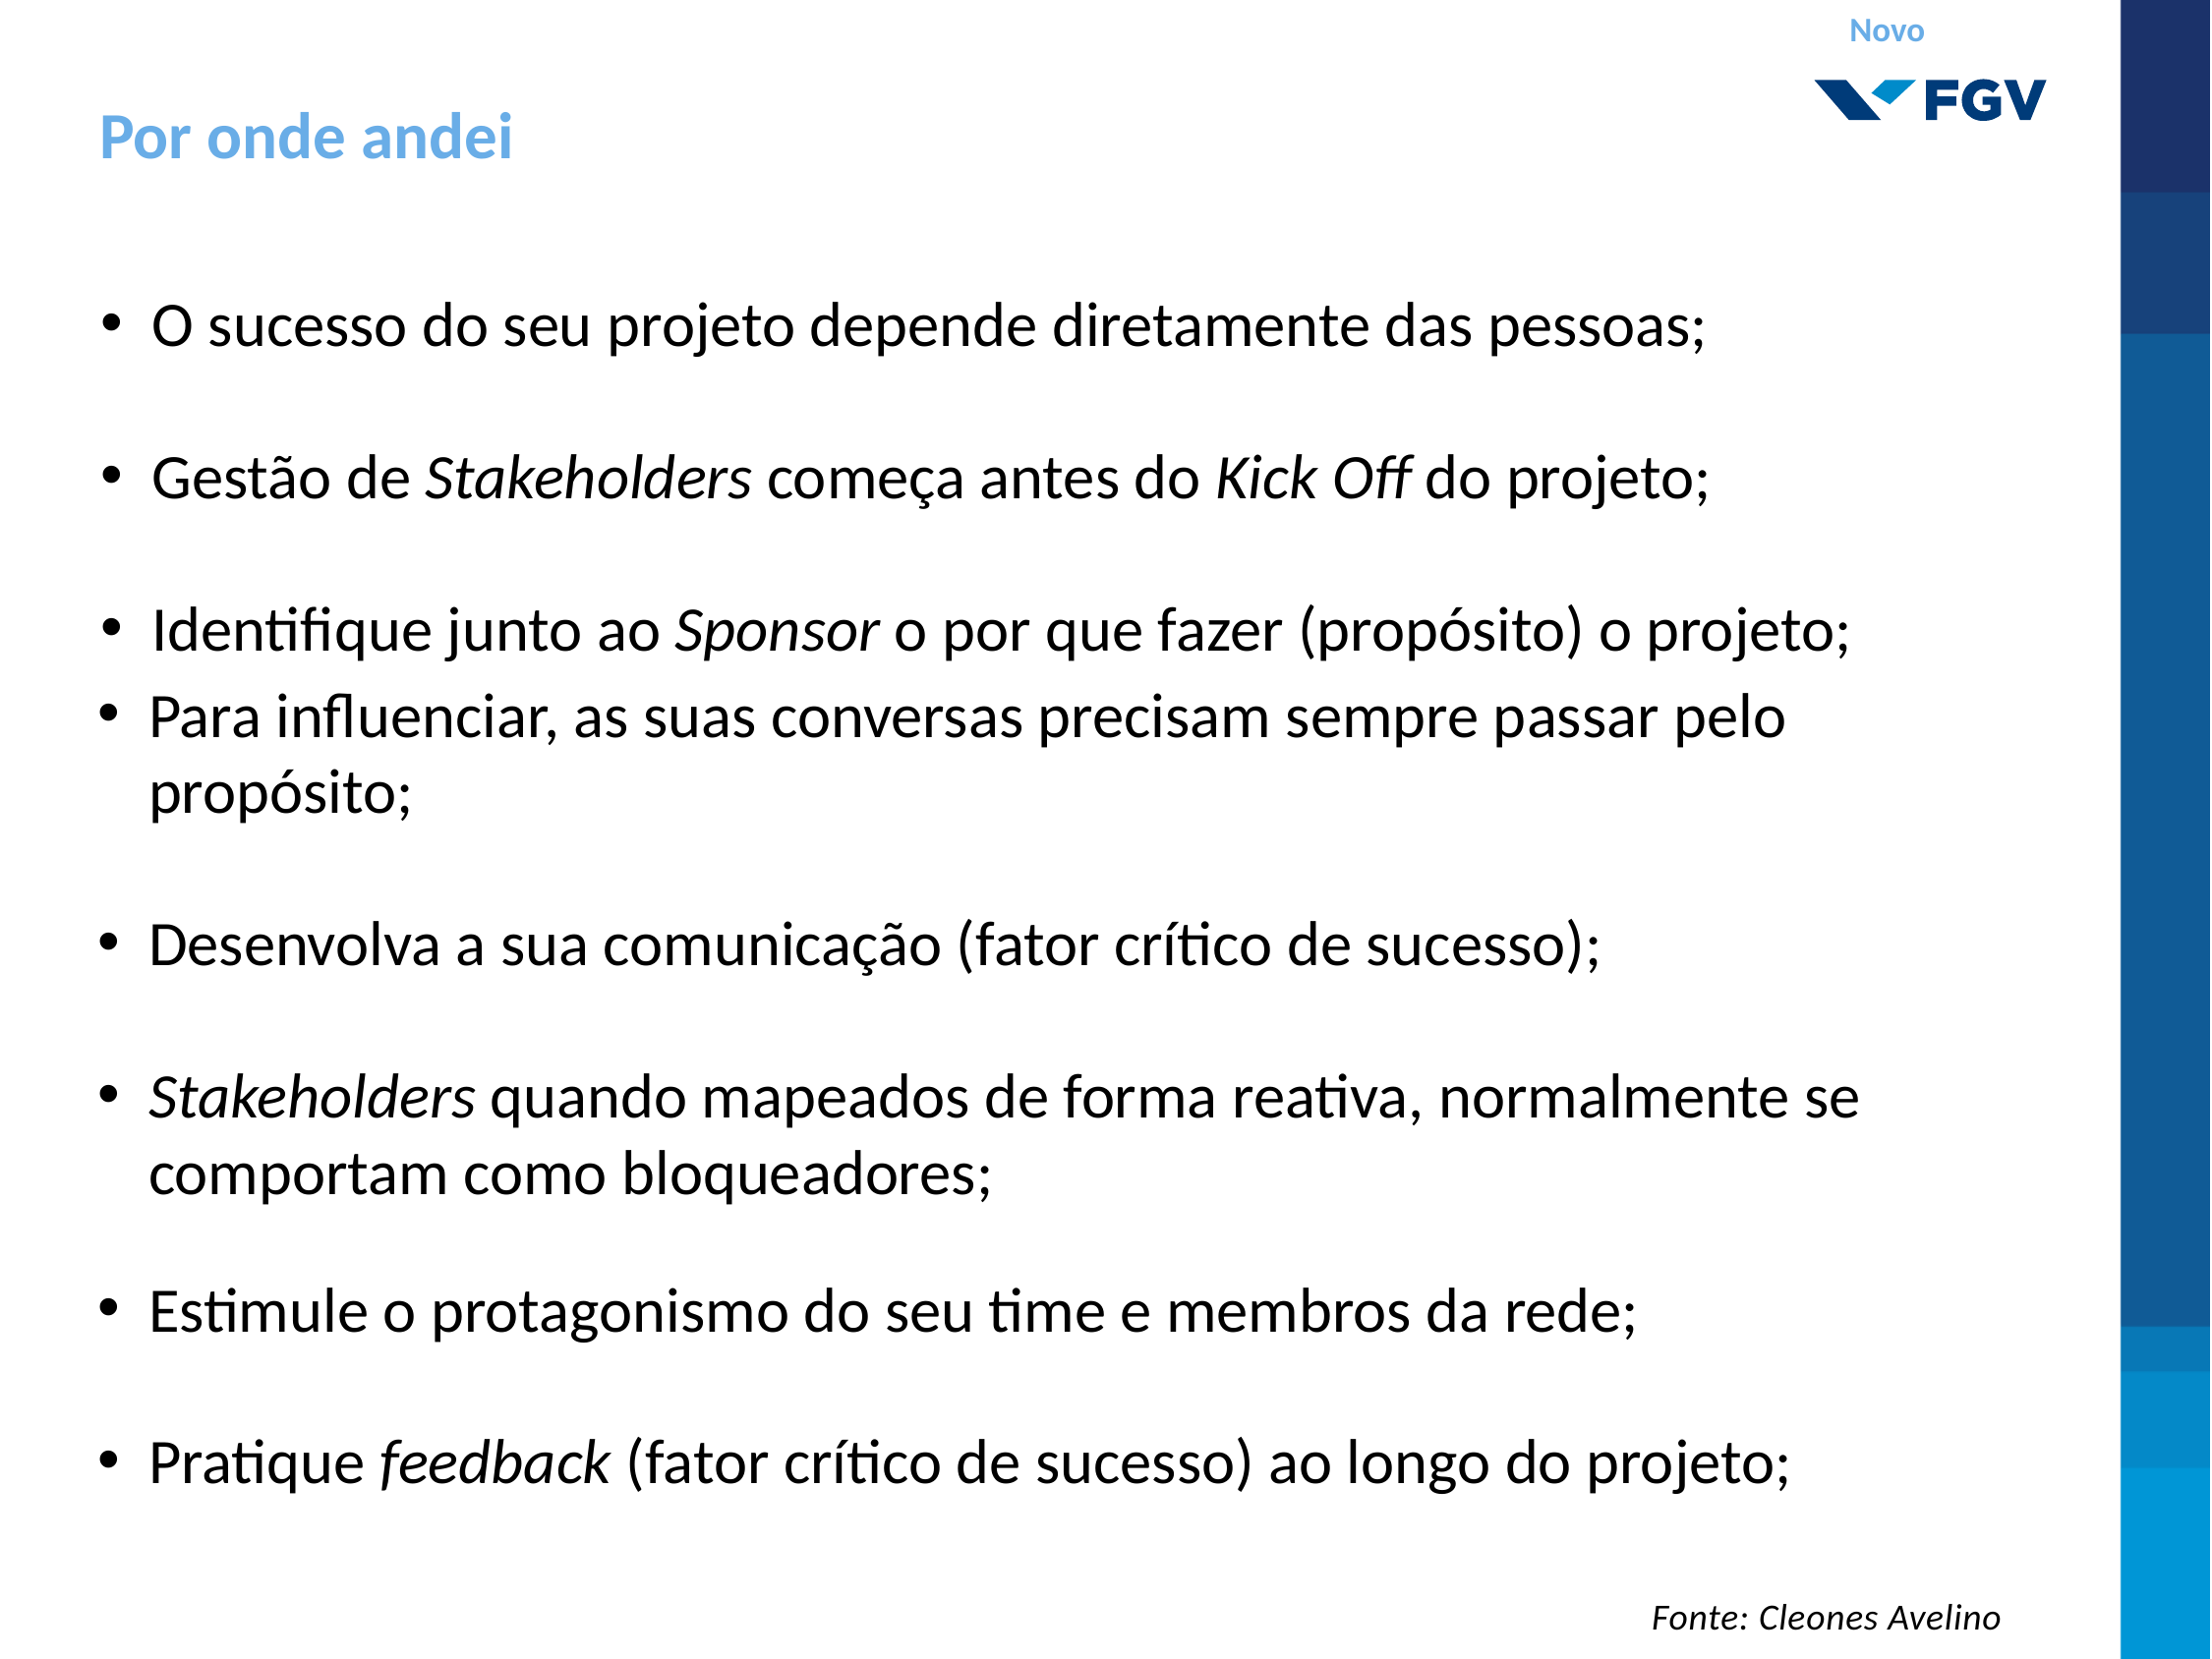

Novo
# Por onde andei
O sucesso do seu projeto depende diretamente das pessoas;

Gestão de Stakeholders começa antes do Kick Off do projeto;

Identifique junto ao Sponsor o por que fazer (propósito) o projeto;

Para influenciar, as suas conversas precisam sempre passar pelo propósito;

Desenvolva a sua comunicação (fator crítico de sucesso);

Stakeholders quando mapeados de forma reativa, normalmente se comportam como bloqueadores;

Estimule o protagonismo do seu time e membros da rede;

Pratique feedback (fator crítico de sucesso) ao longo do projeto;

Fonte: Cleones Avelino